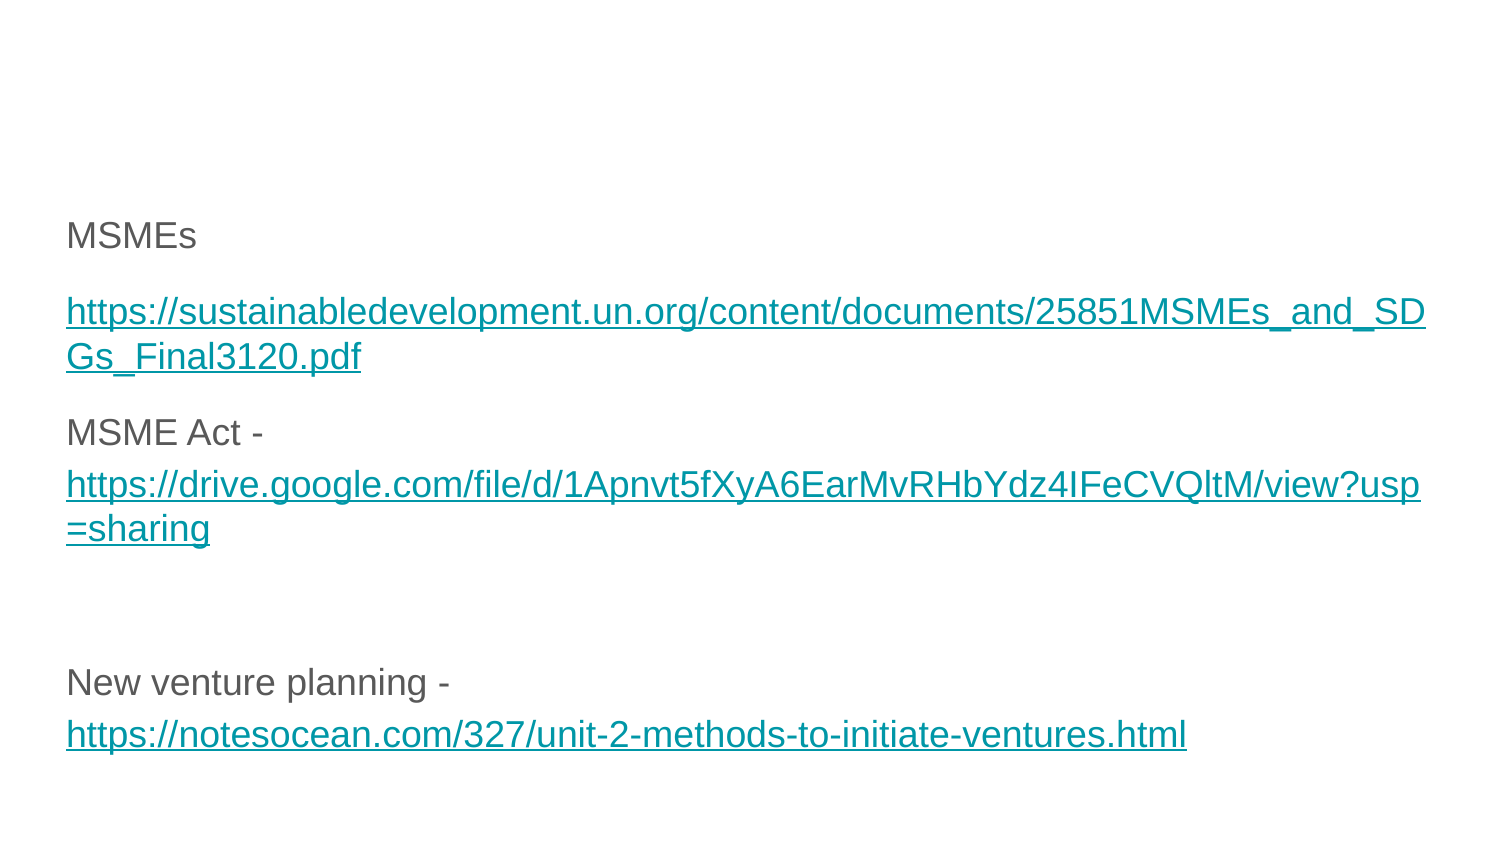

#
MSMEs
https://sustainabledevelopment.un.org/content/documents/25851MSMEs_and_SDGs_Final3120.pdf
MSME Act - https://drive.google.com/file/d/1Apnvt5fXyA6EarMvRHbYdz4IFeCVQltM/view?usp=sharing

New venture planning - https://notesocean.com/327/unit-2-methods-to-initiate-ventures.html